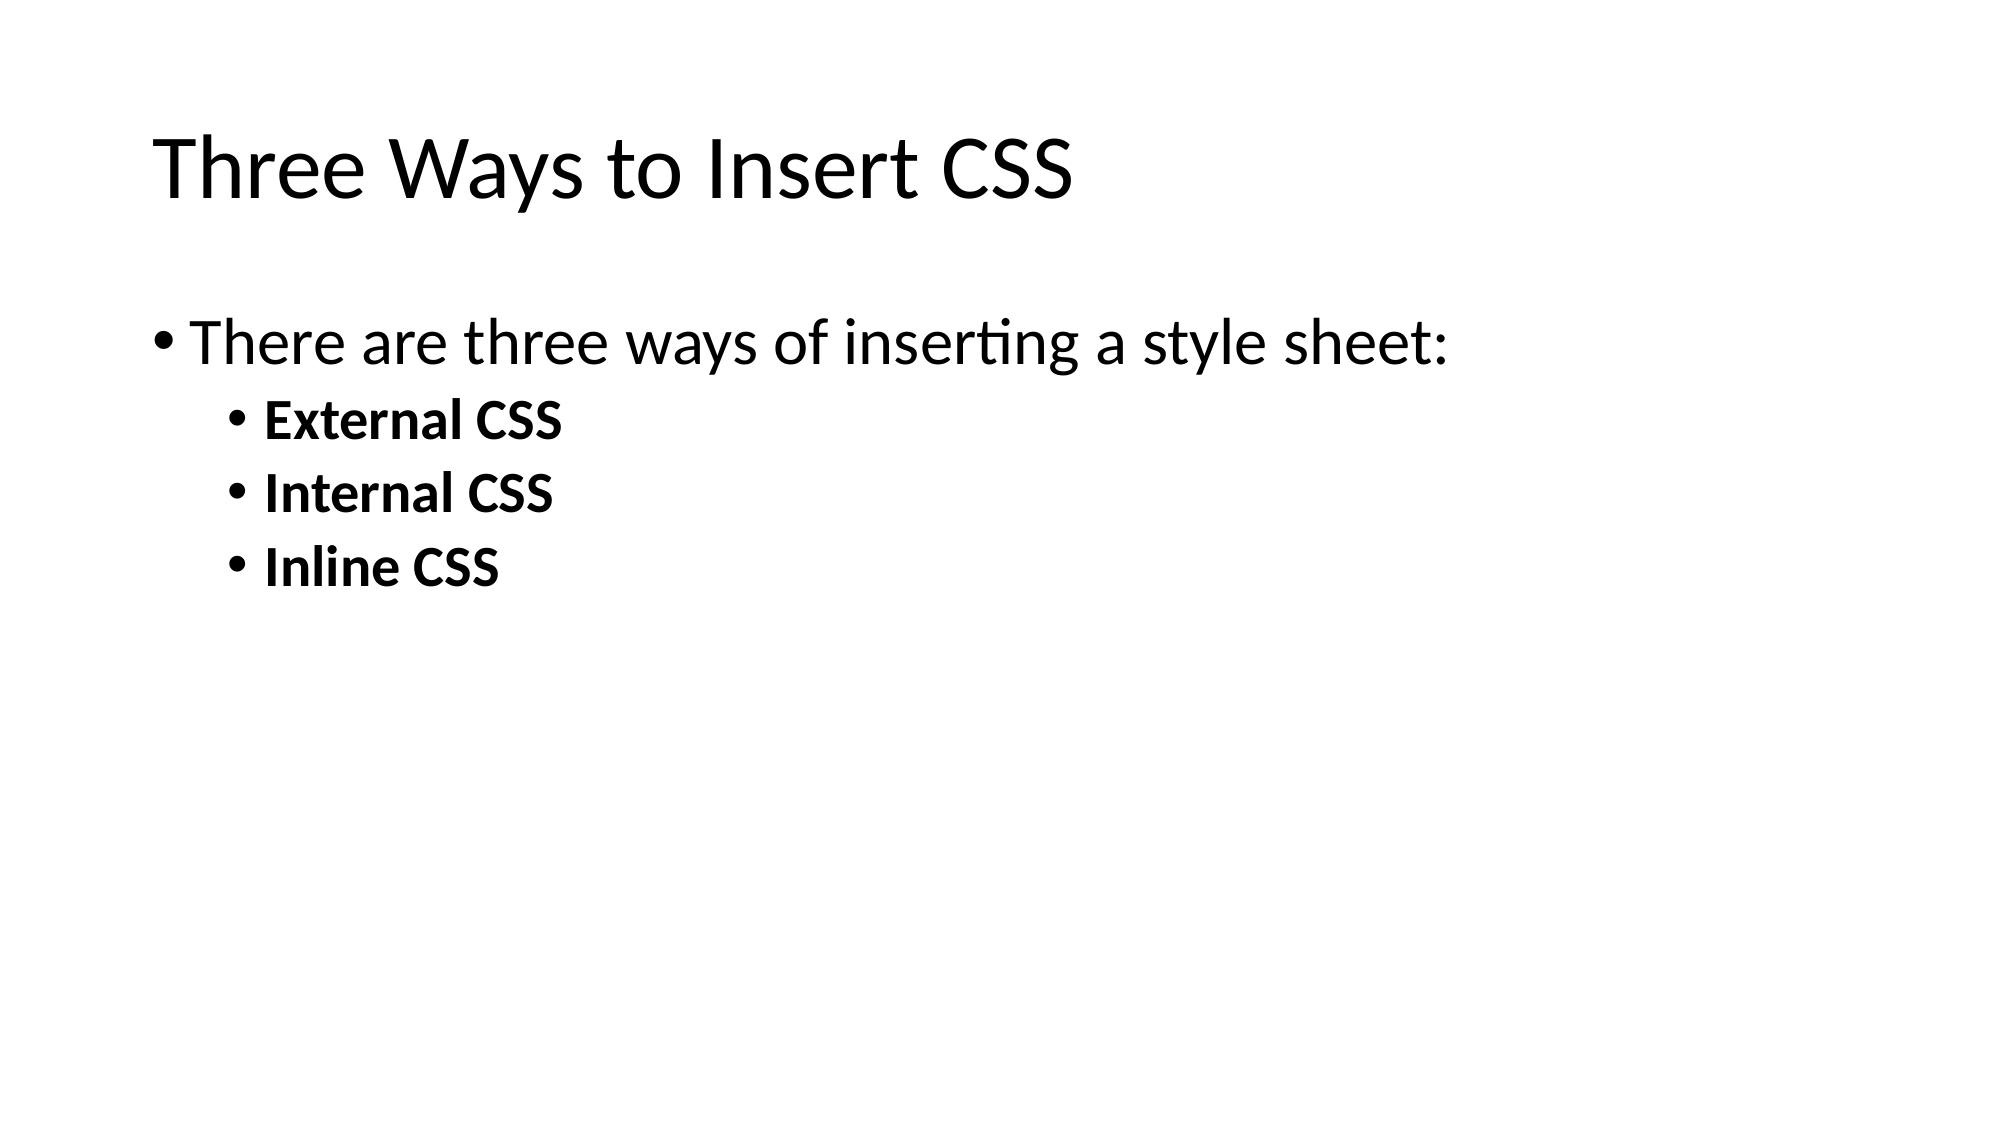

# Three Ways to Insert CSS
There are three ways of inserting a style sheet:
External CSS
Internal CSS
Inline CSS